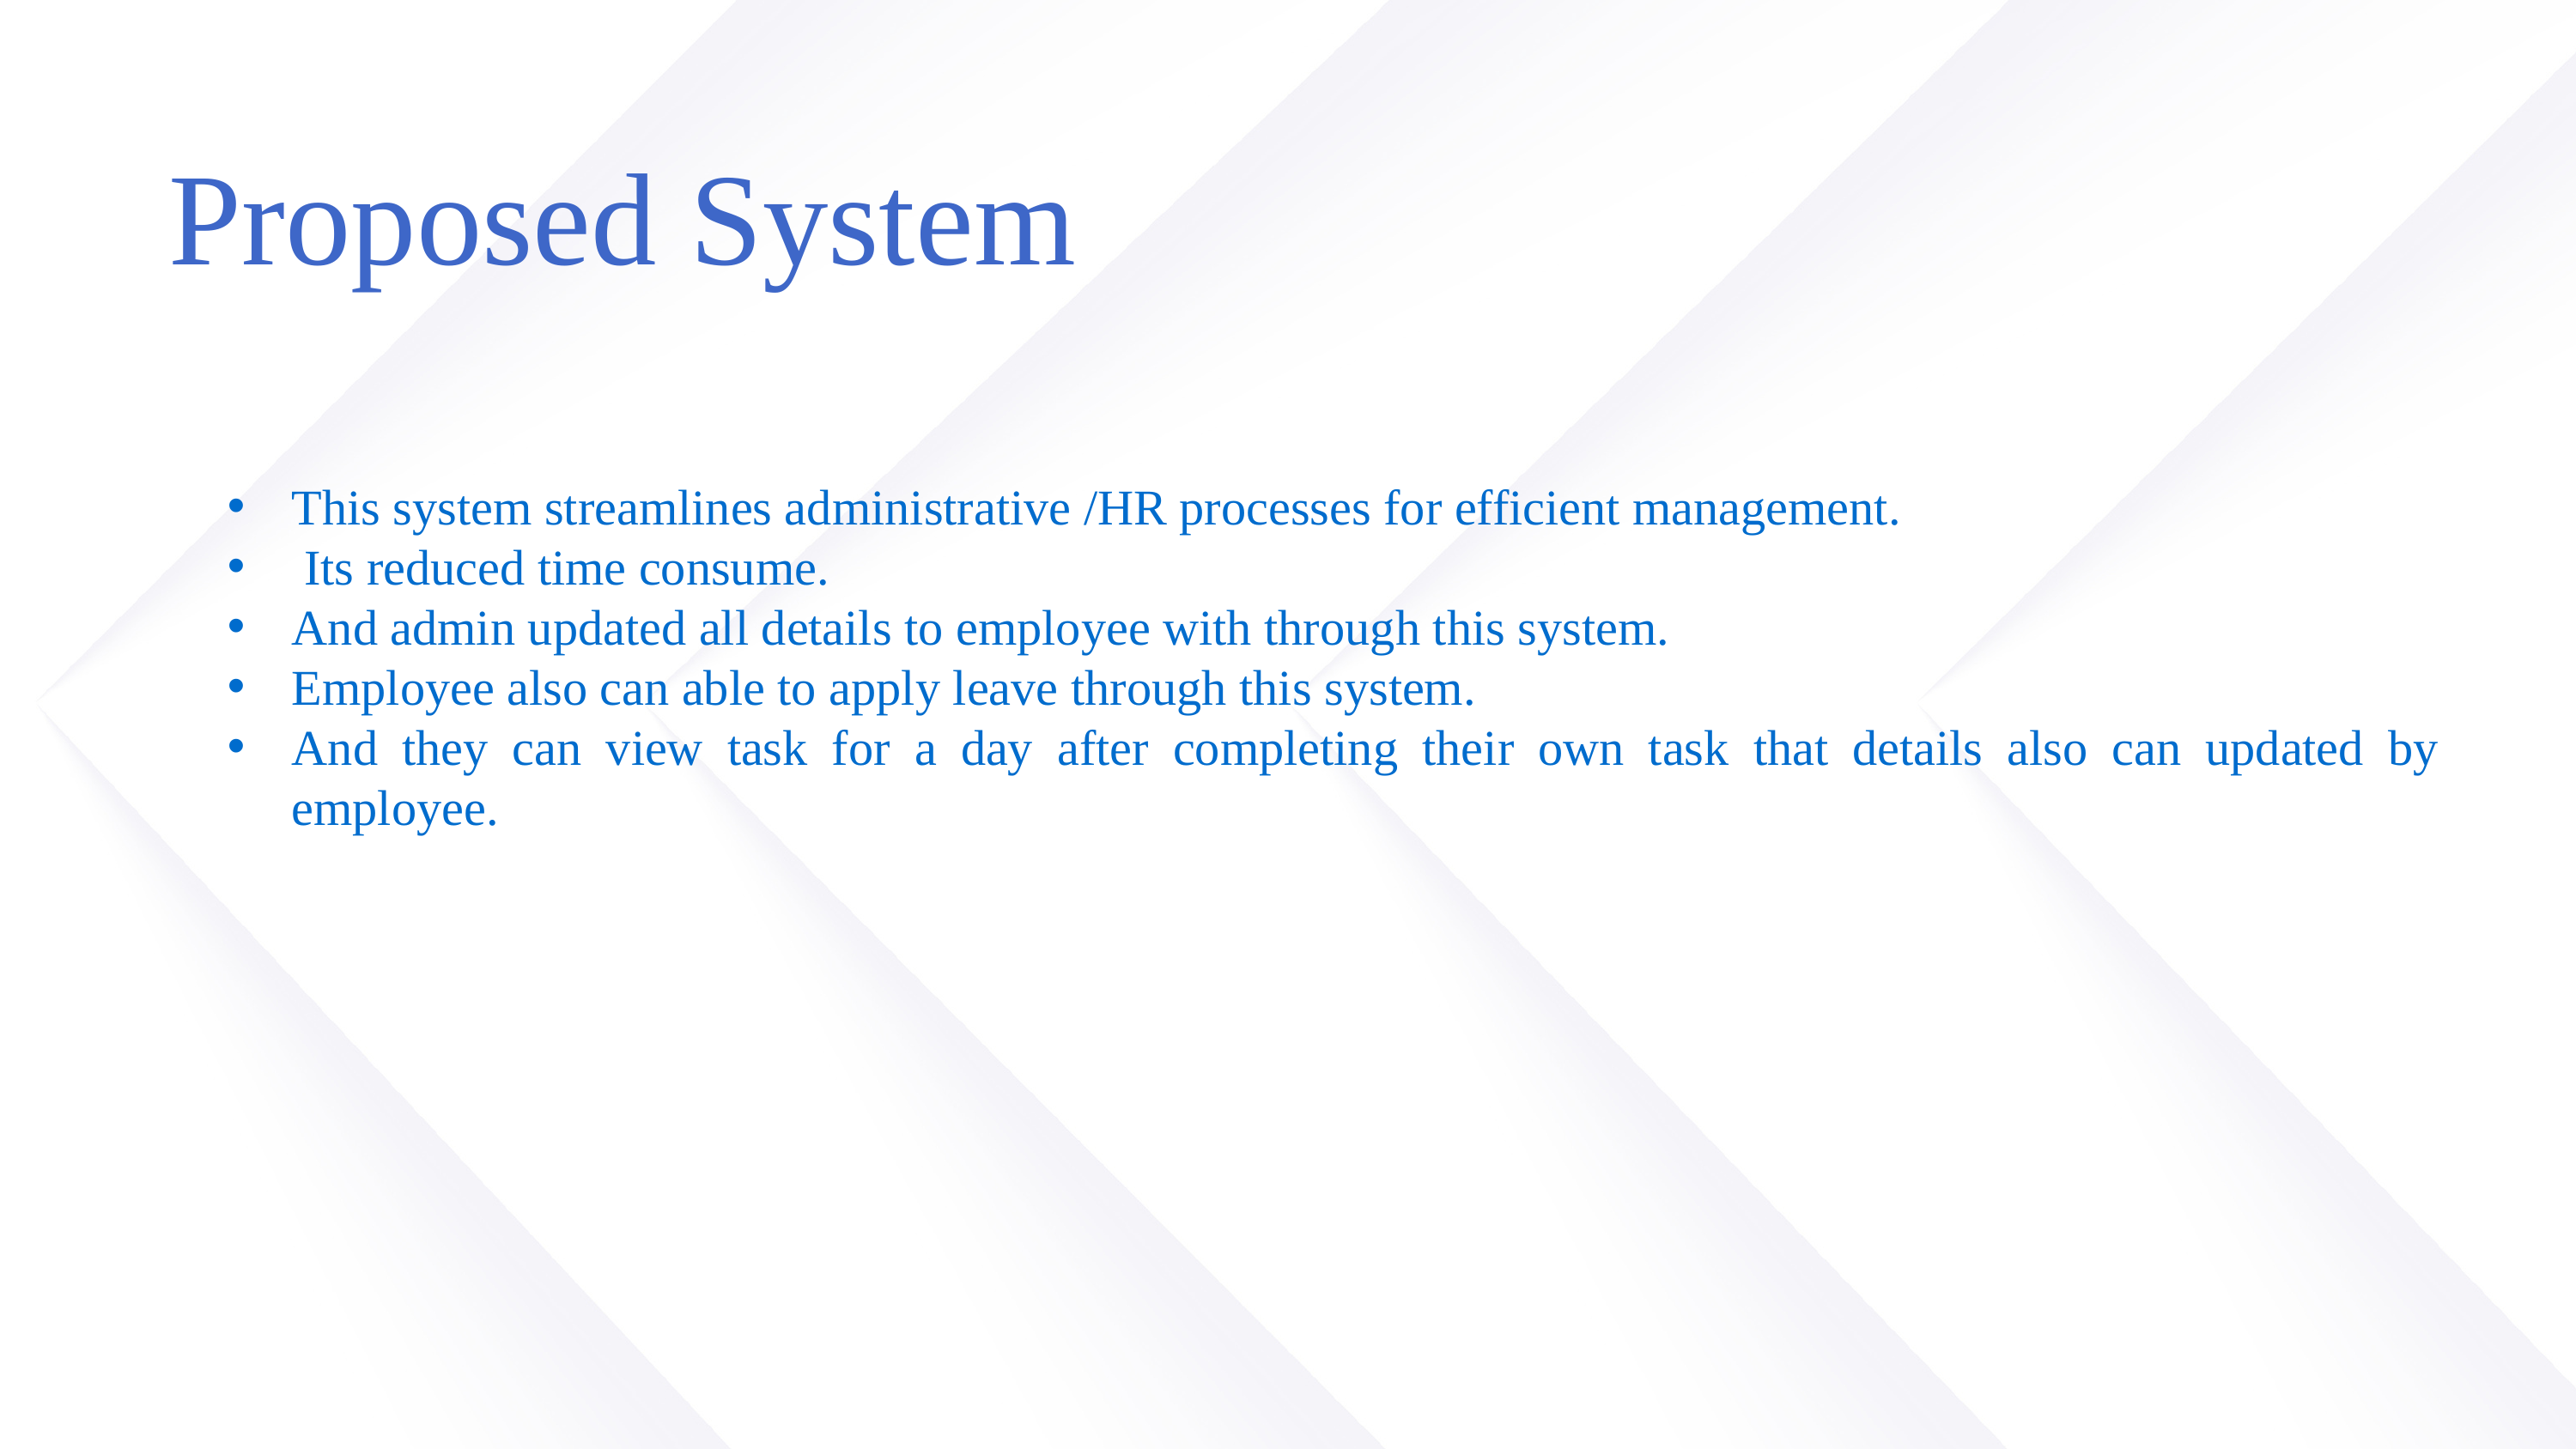

03
Proposed System
This system streamlines administrative /HR processes for efficient management.
 Its reduced time consume.
And admin updated all details to employee with through this system.
Employee also can able to apply leave through this system.
And they can view task for a day after completing their own task that details also can updated by employee.